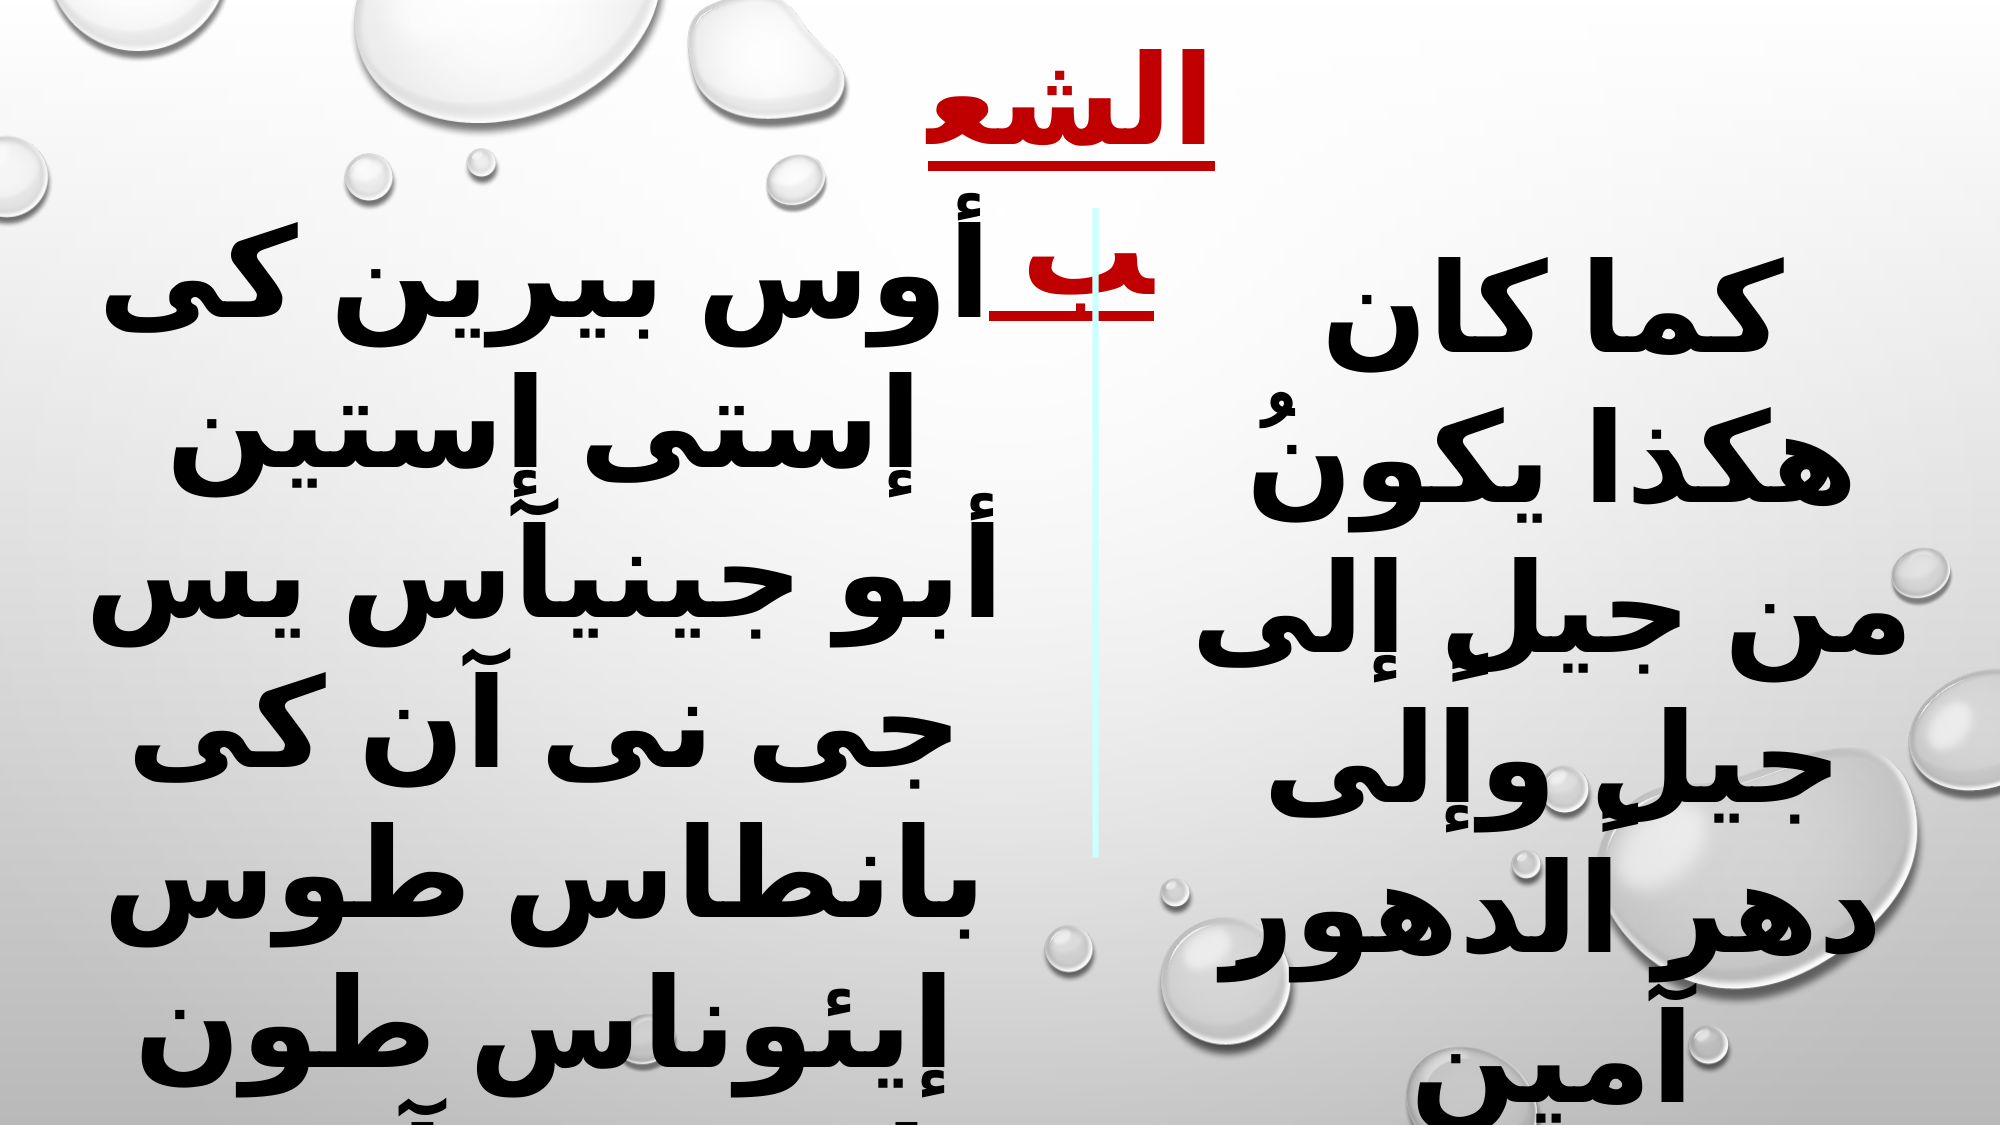

الشعب

أوس بيرين كى إستى إستين أبو جينيآس يس جى نى آن كى بانطاس طوس إيئوناس طون إيئونون آمين

كما كان هكذا يكونُ من جيلٍ إلى جيلٍ وإلى دهرِ الدهورِ آمين